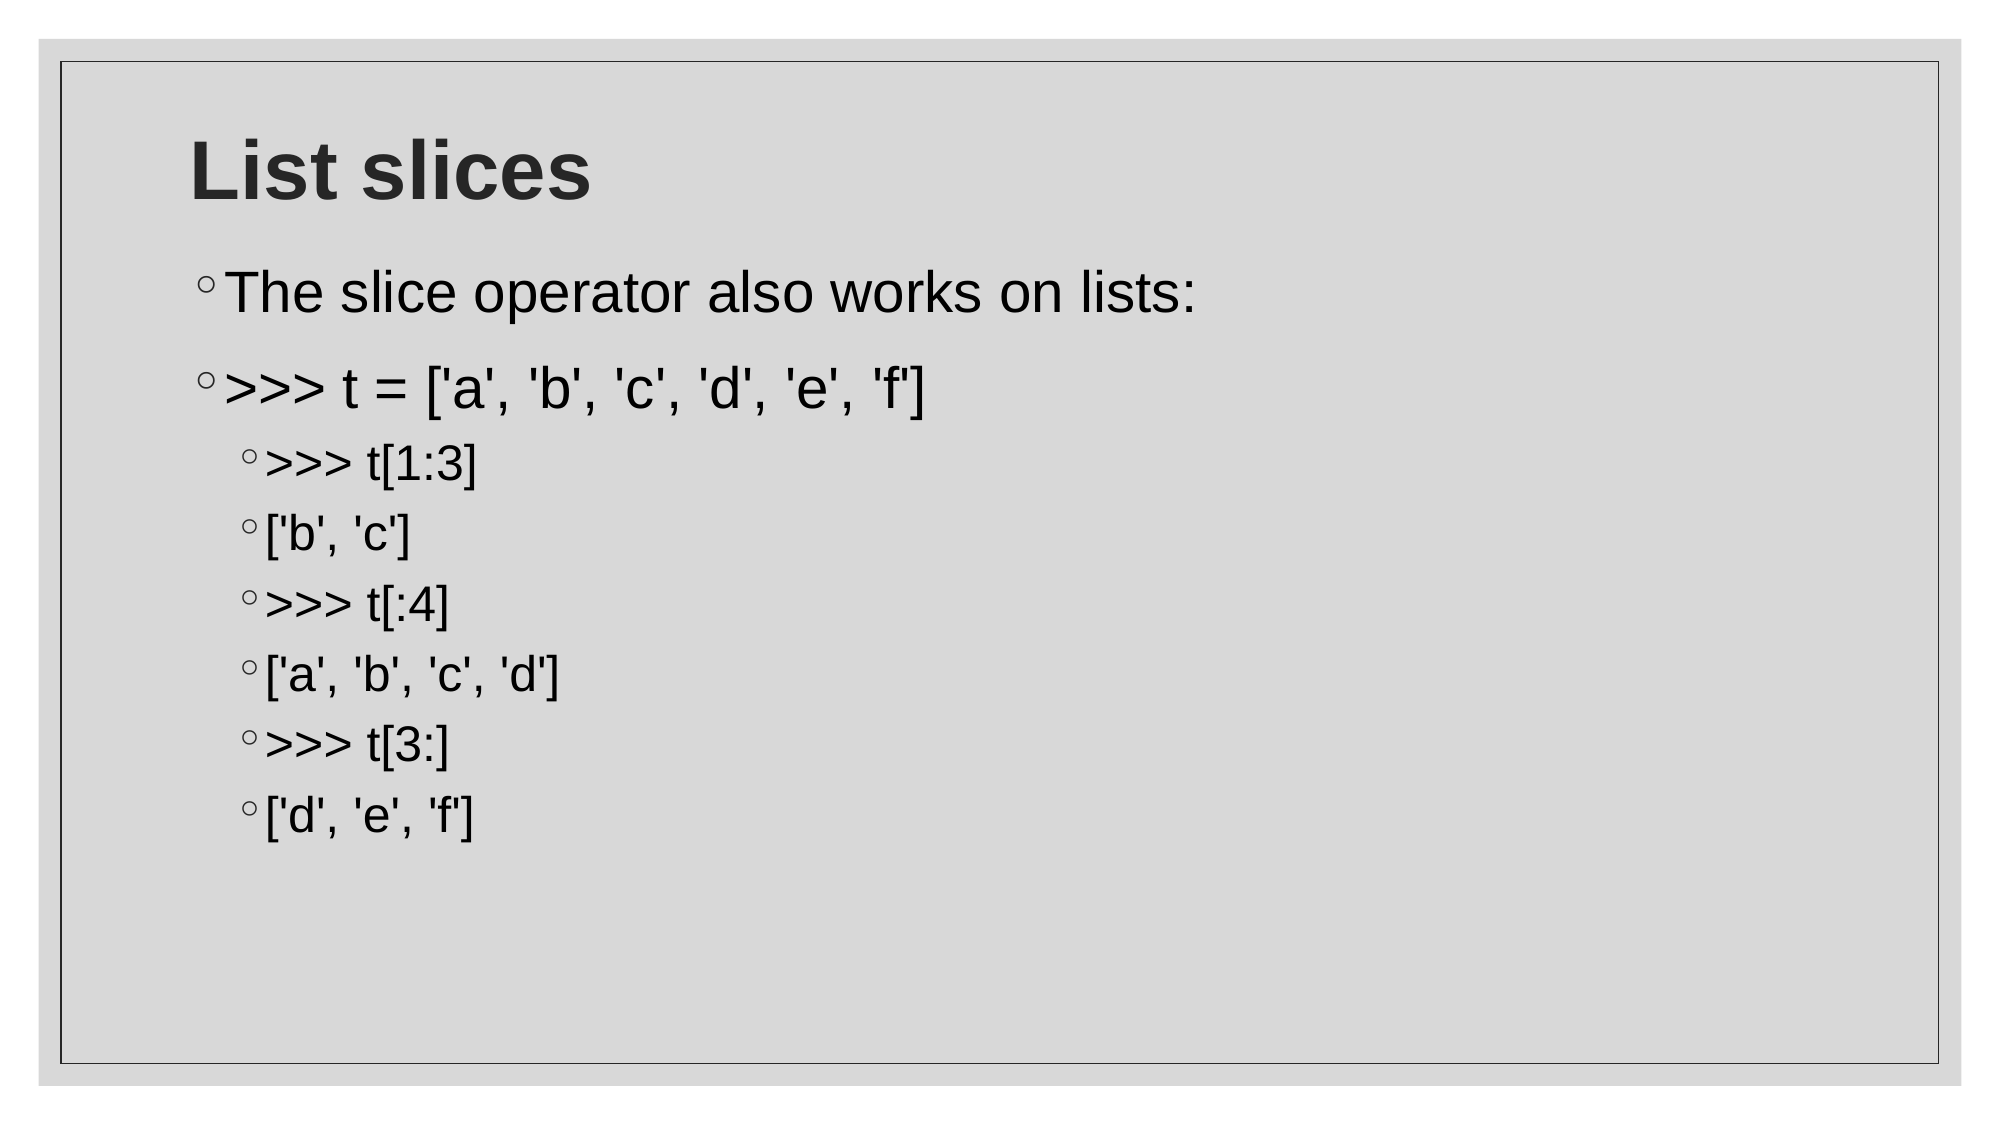

# List slices
The slice operator also works on lists:
>>> t = ['a', 'b', 'c', 'd', 'e', 'f']
>>> t[1:3]
['b', 'c']
>>> t[:4]
['a', 'b', 'c', 'd']
>>> t[3:]
['d', 'e', 'f']